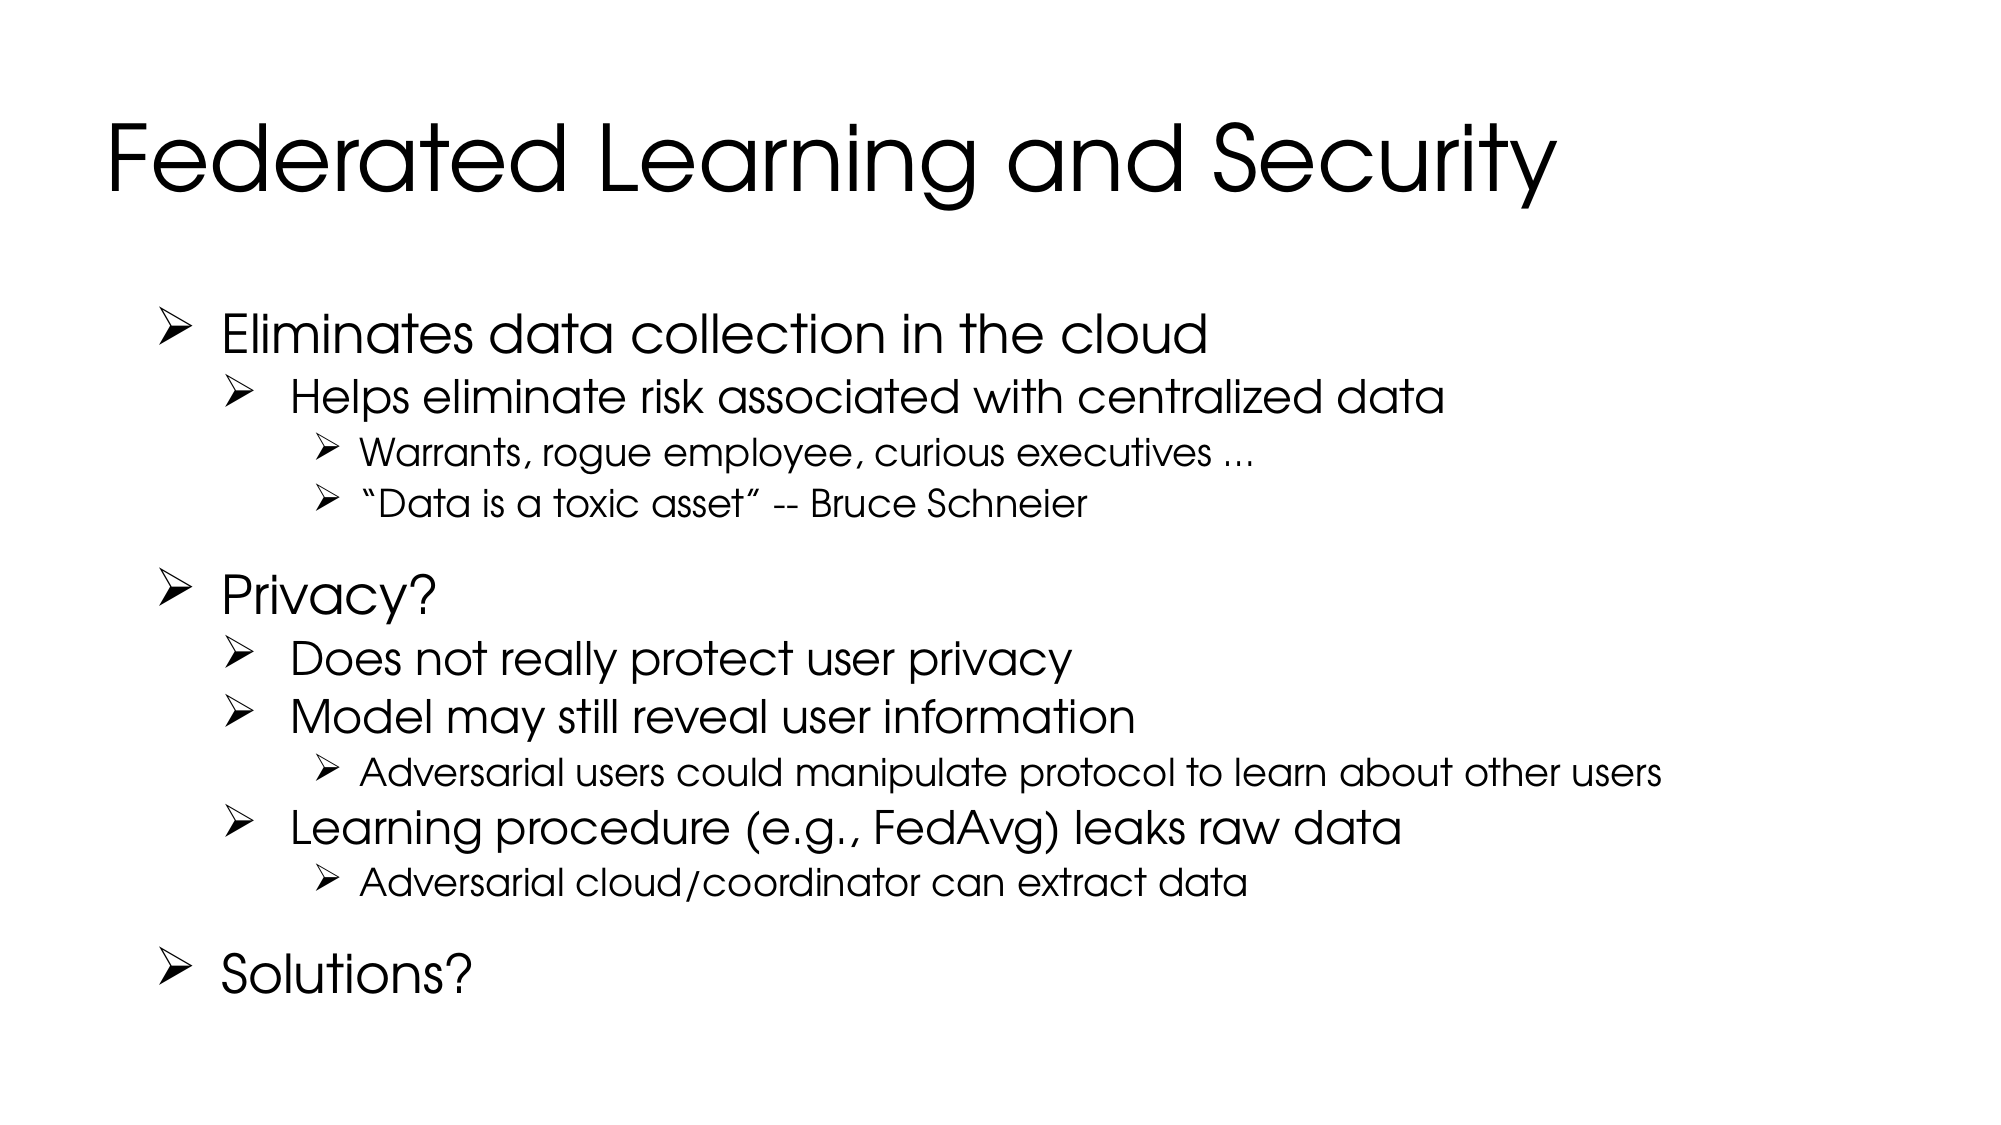

# Federated Learning and Security
Eliminates data collection in the cloud
Helps eliminate risk associated with centralized data
Warrants, rogue employee, curious executives …
“Data is a toxic asset” -- Bruce Schneier
Privacy?
Does not really protect user privacy
Model may still reveal user information
Adversarial users could manipulate protocol to learn about other users
Learning procedure (e.g., FedAvg) leaks raw data
Adversarial cloud/coordinator can extract data
Solutions?